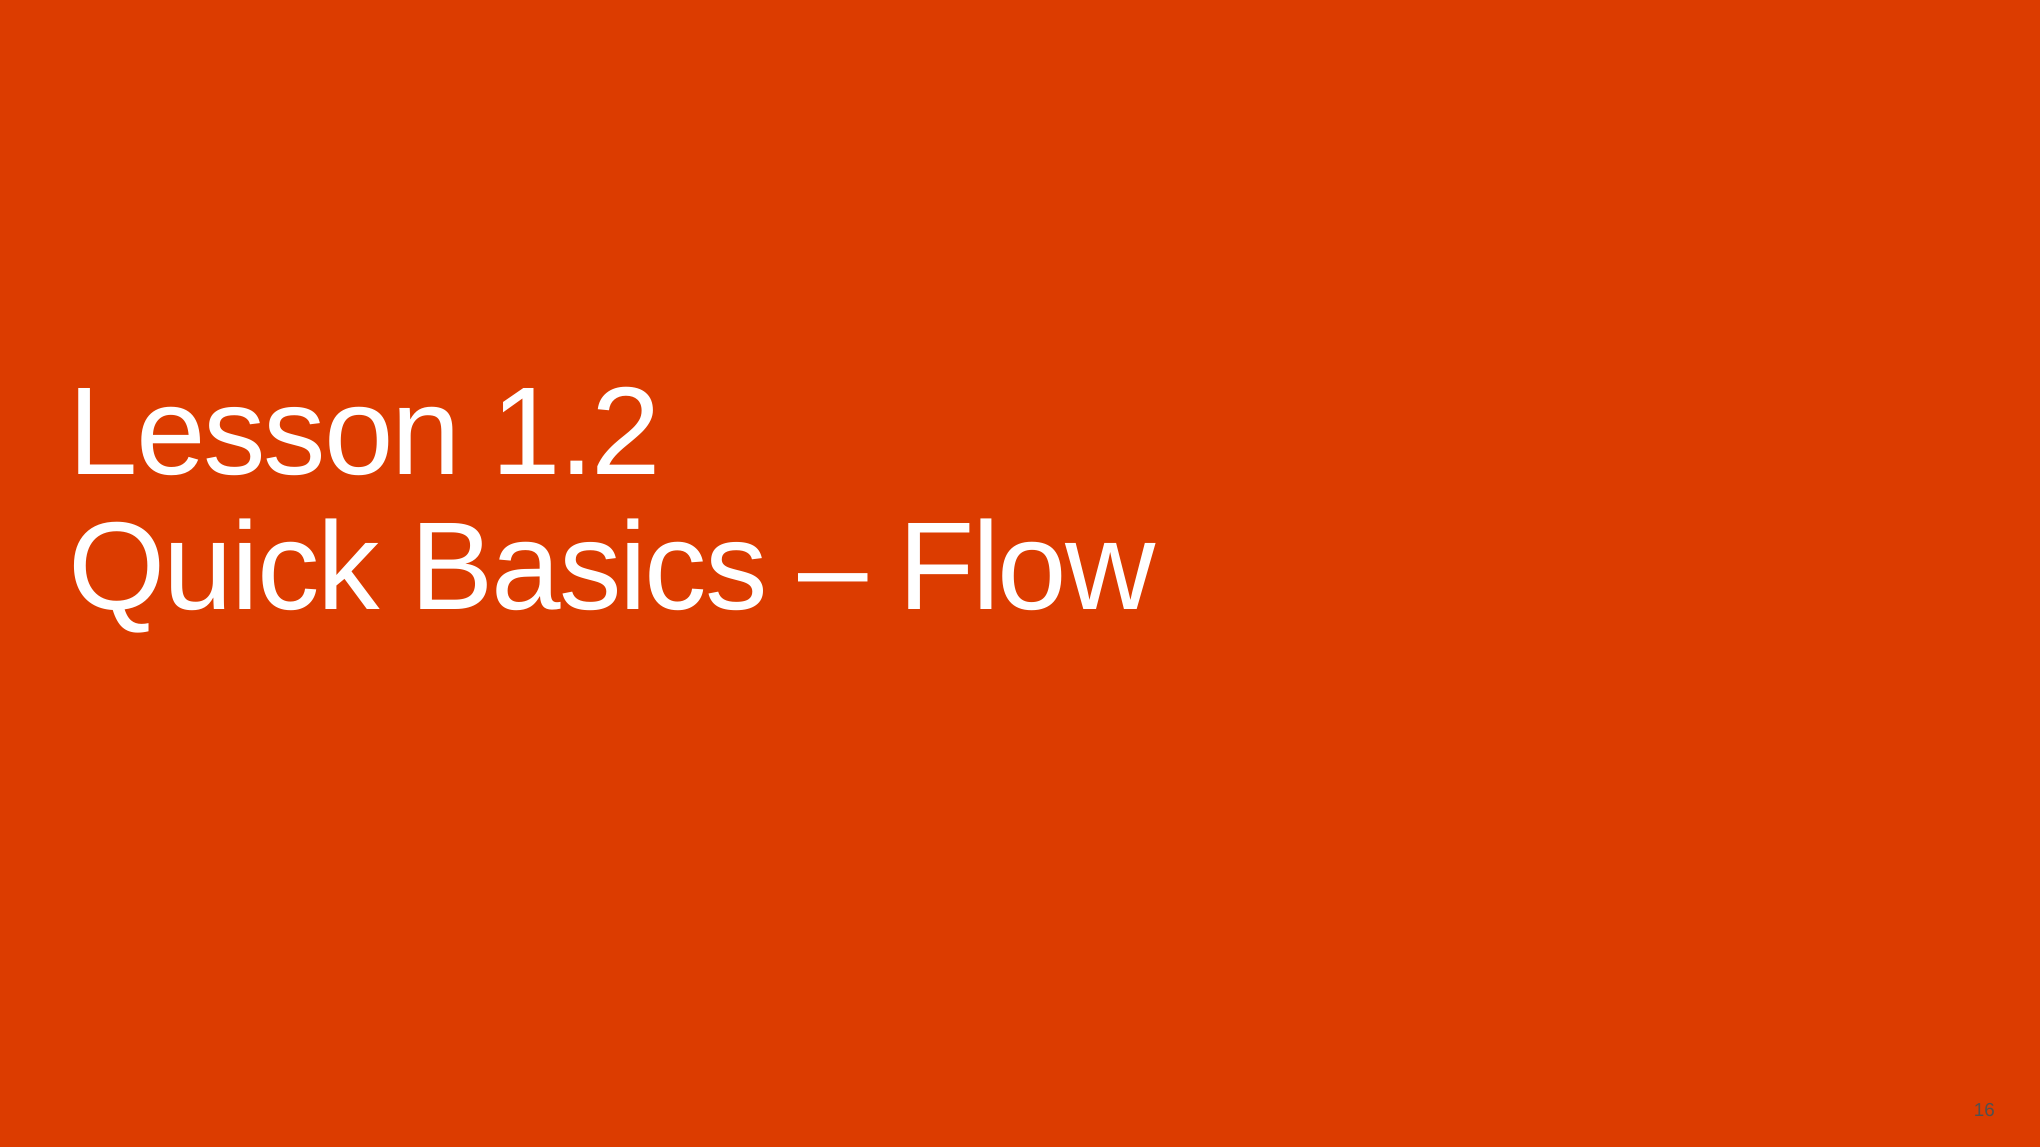

# Lesson 1.2 Quick Basics – Flow
16